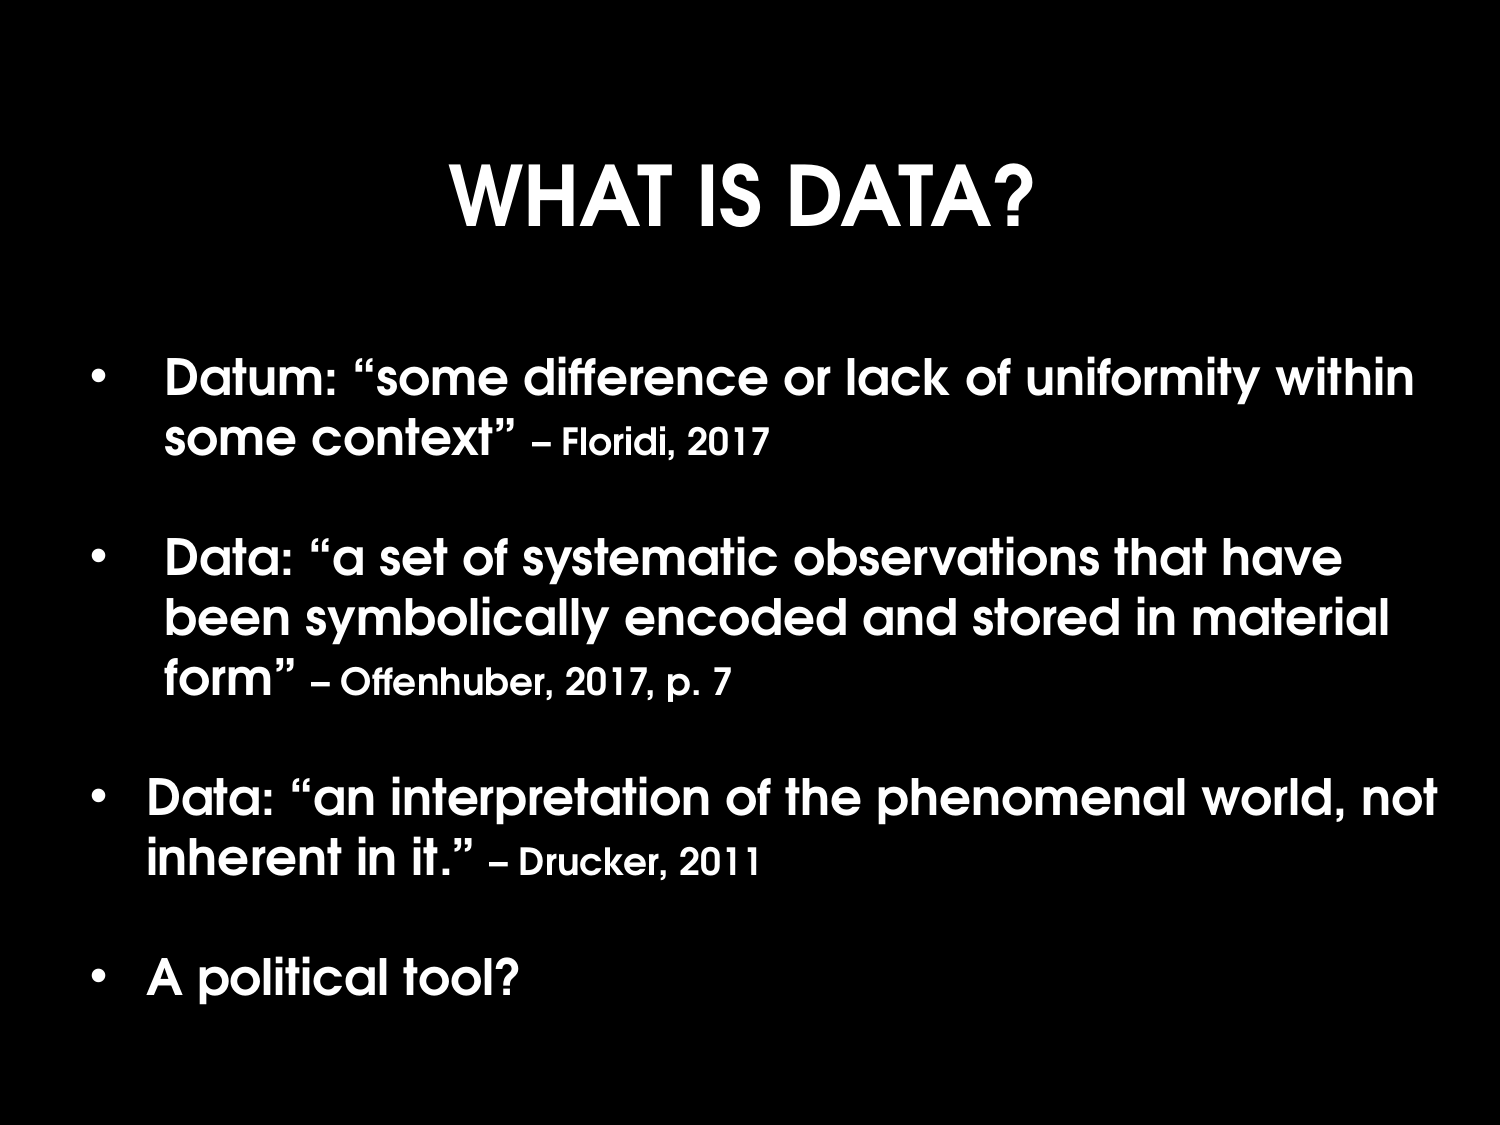

# What is data?

Datum: “some difference or lack of uniformity within some context” – Floridi, 2017

Data: “a set of systematic observations that have been symbolically encoded and stored in material form” – Offenhuber, 2017, p. 7

Data: “an interpretation of the phenomenal world, not inherent in it.” – Drucker, 2011

A political tool?